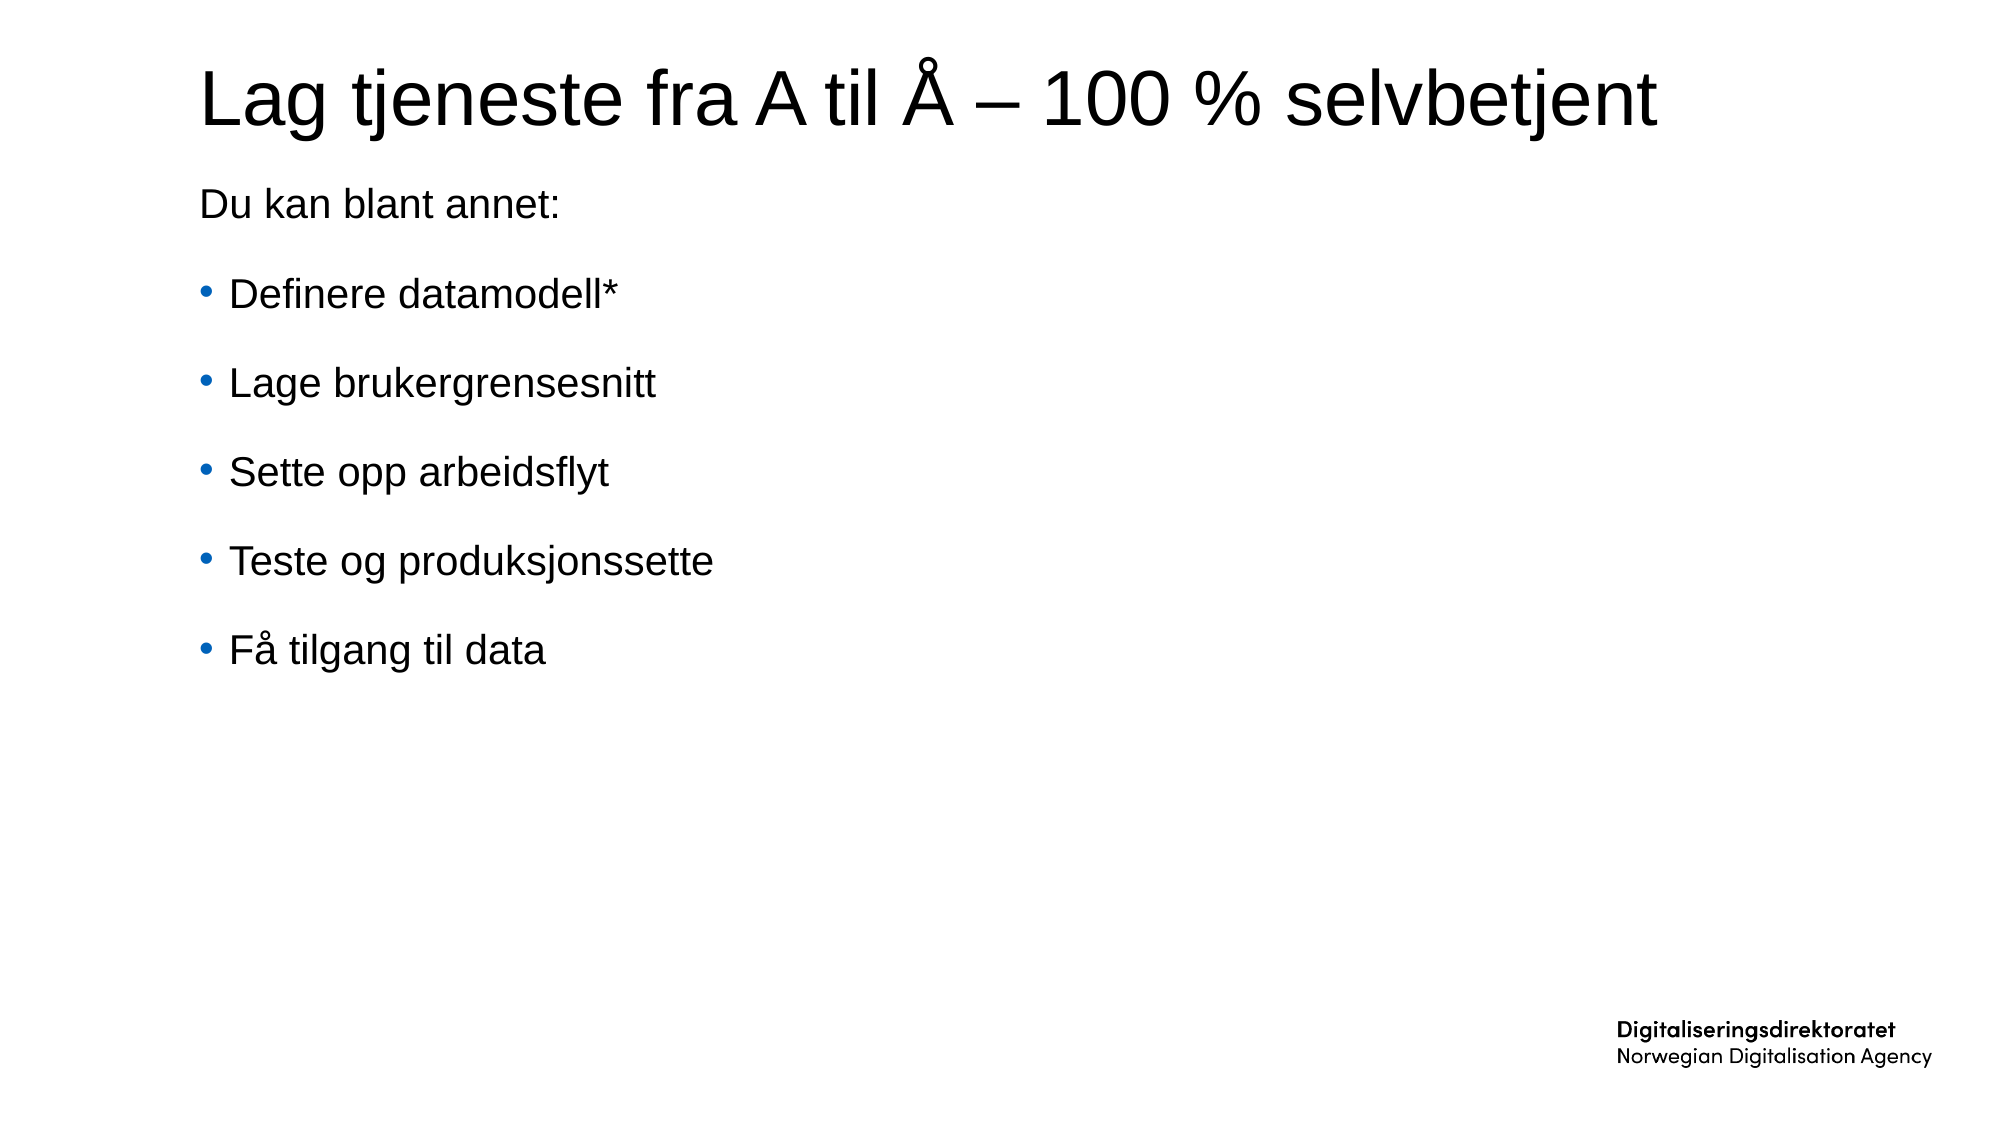

# Lag tjeneste fra A til Å – 100 % selvbetjent
Du kan blant annet:
Definere datamodell*
Lage brukergrensesnitt
Sette opp arbeidsflyt
Teste og produksjonssette
Få tilgang til data